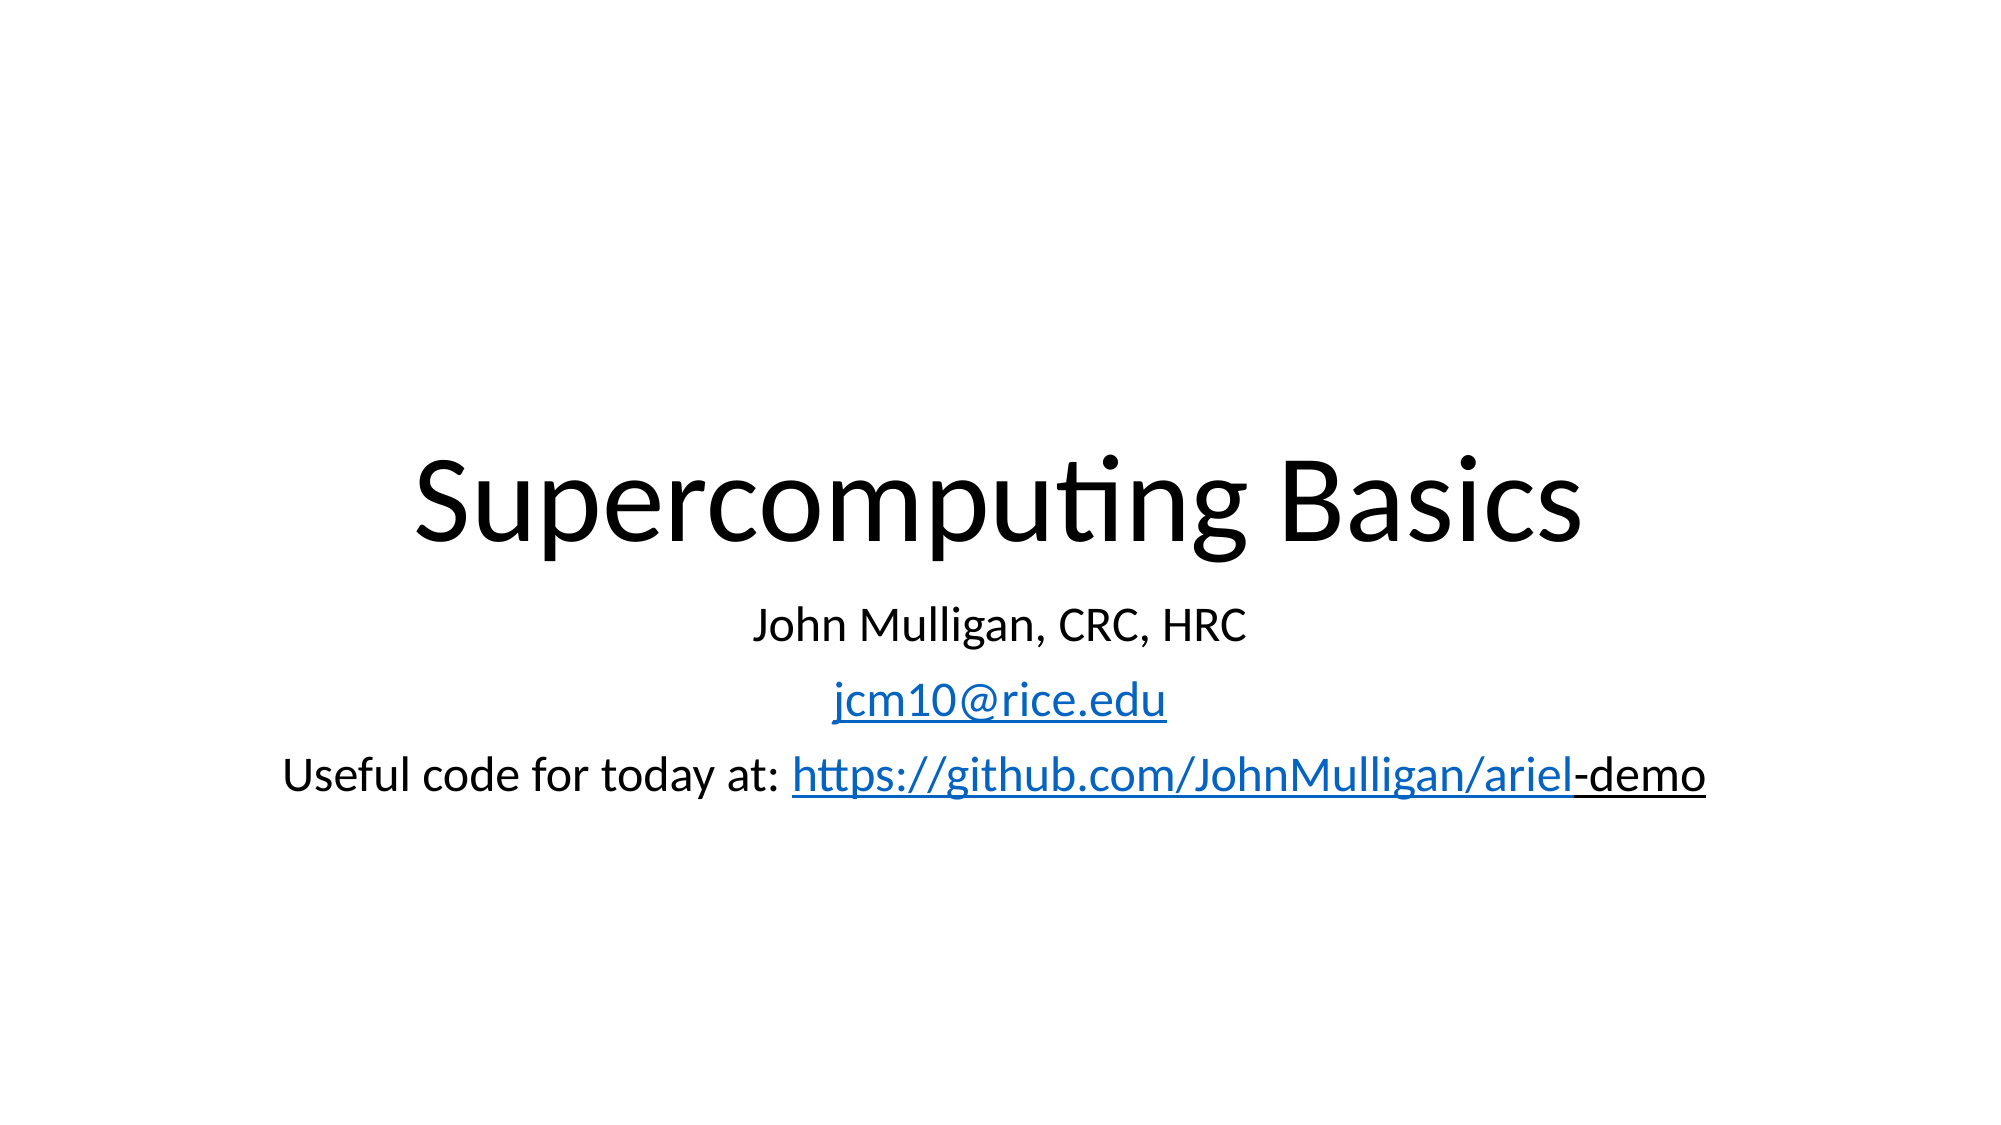

# Supercomputing Basics
John Mulligan, CRC, HRC
jcm10@rice.edu
Useful code for today at: https://github.com/JohnMulligan/ariel-demo